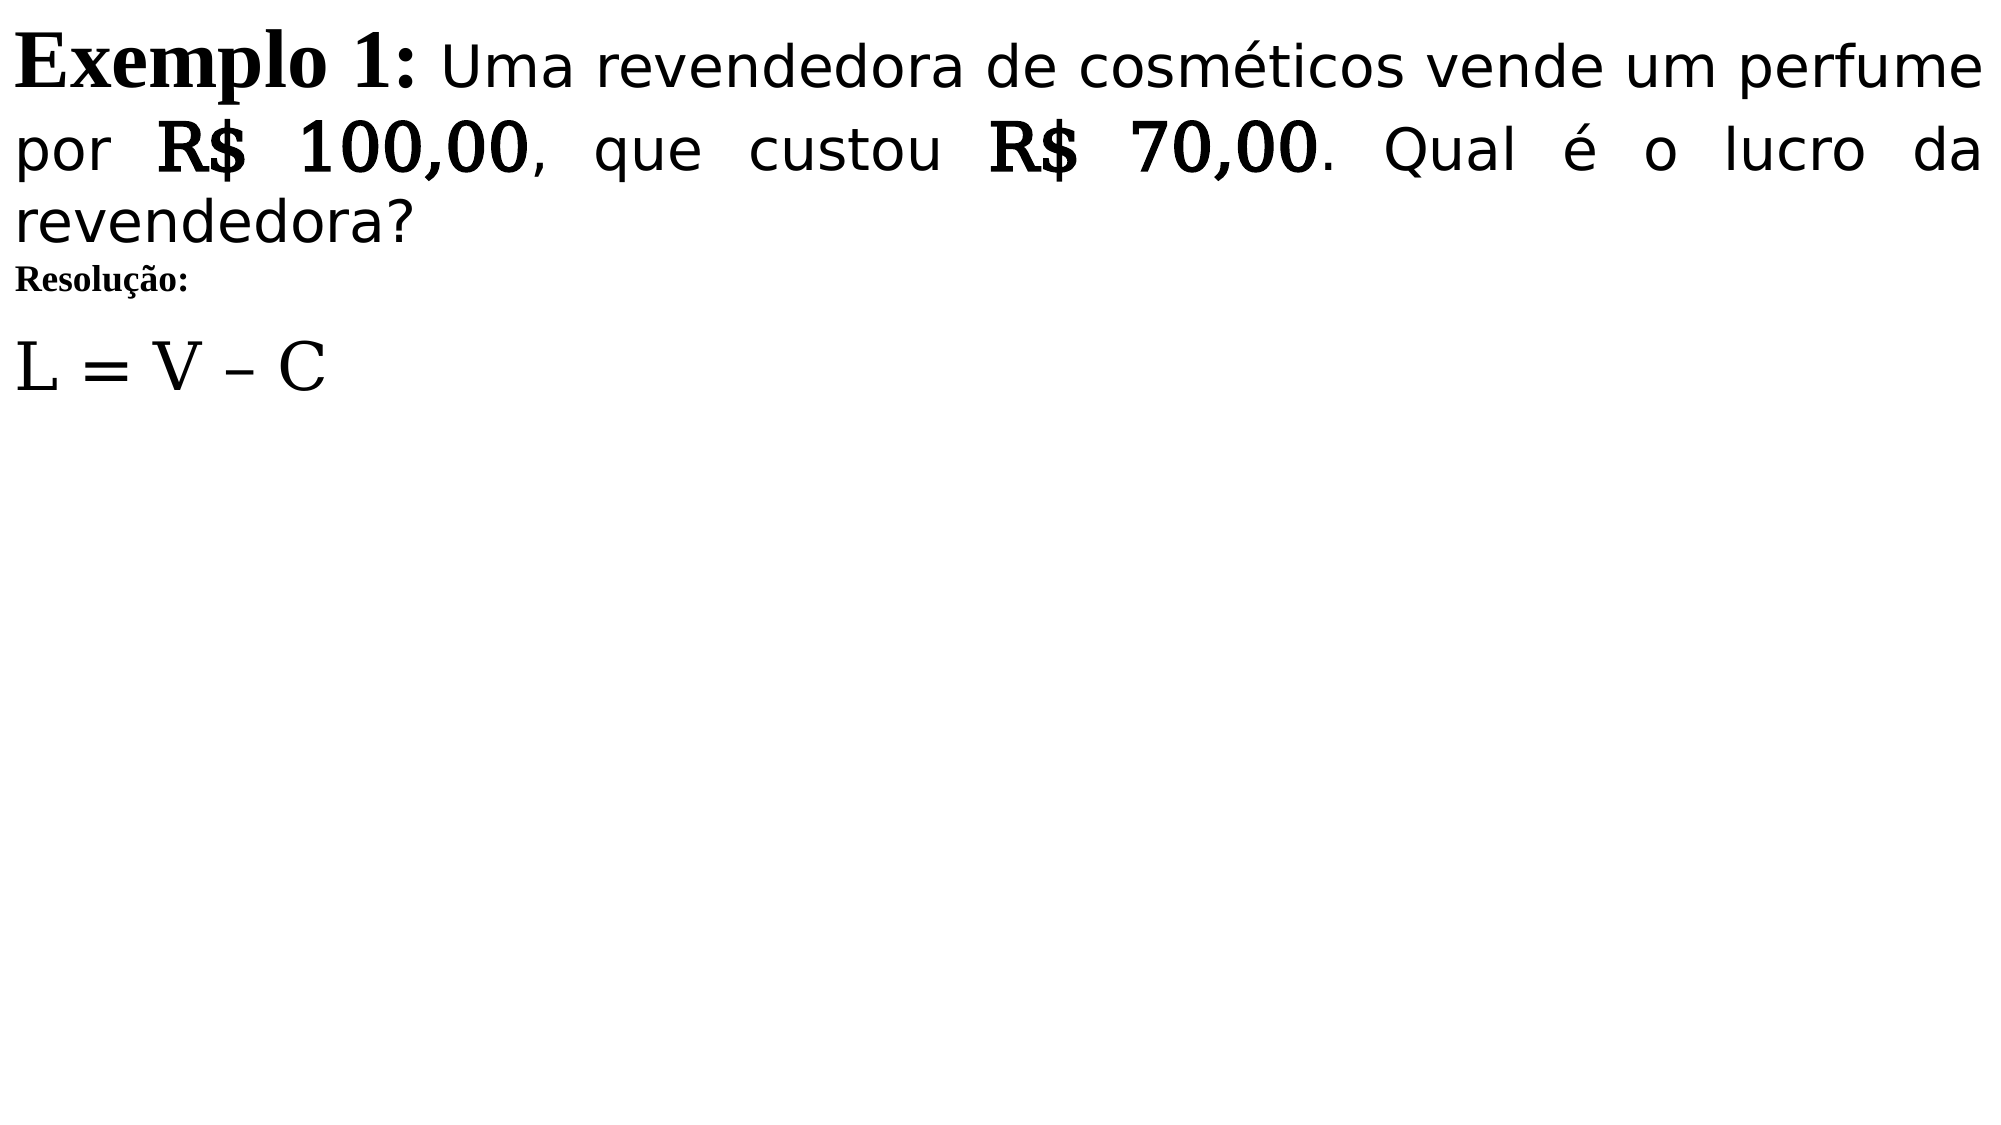

Exemplo 1: Uma revendedora de cosméticos vende um perfume por R$ 100,00, que custou R$ 70,00. Qual é o lucro da revendedora?
Resolução:

L = V – C